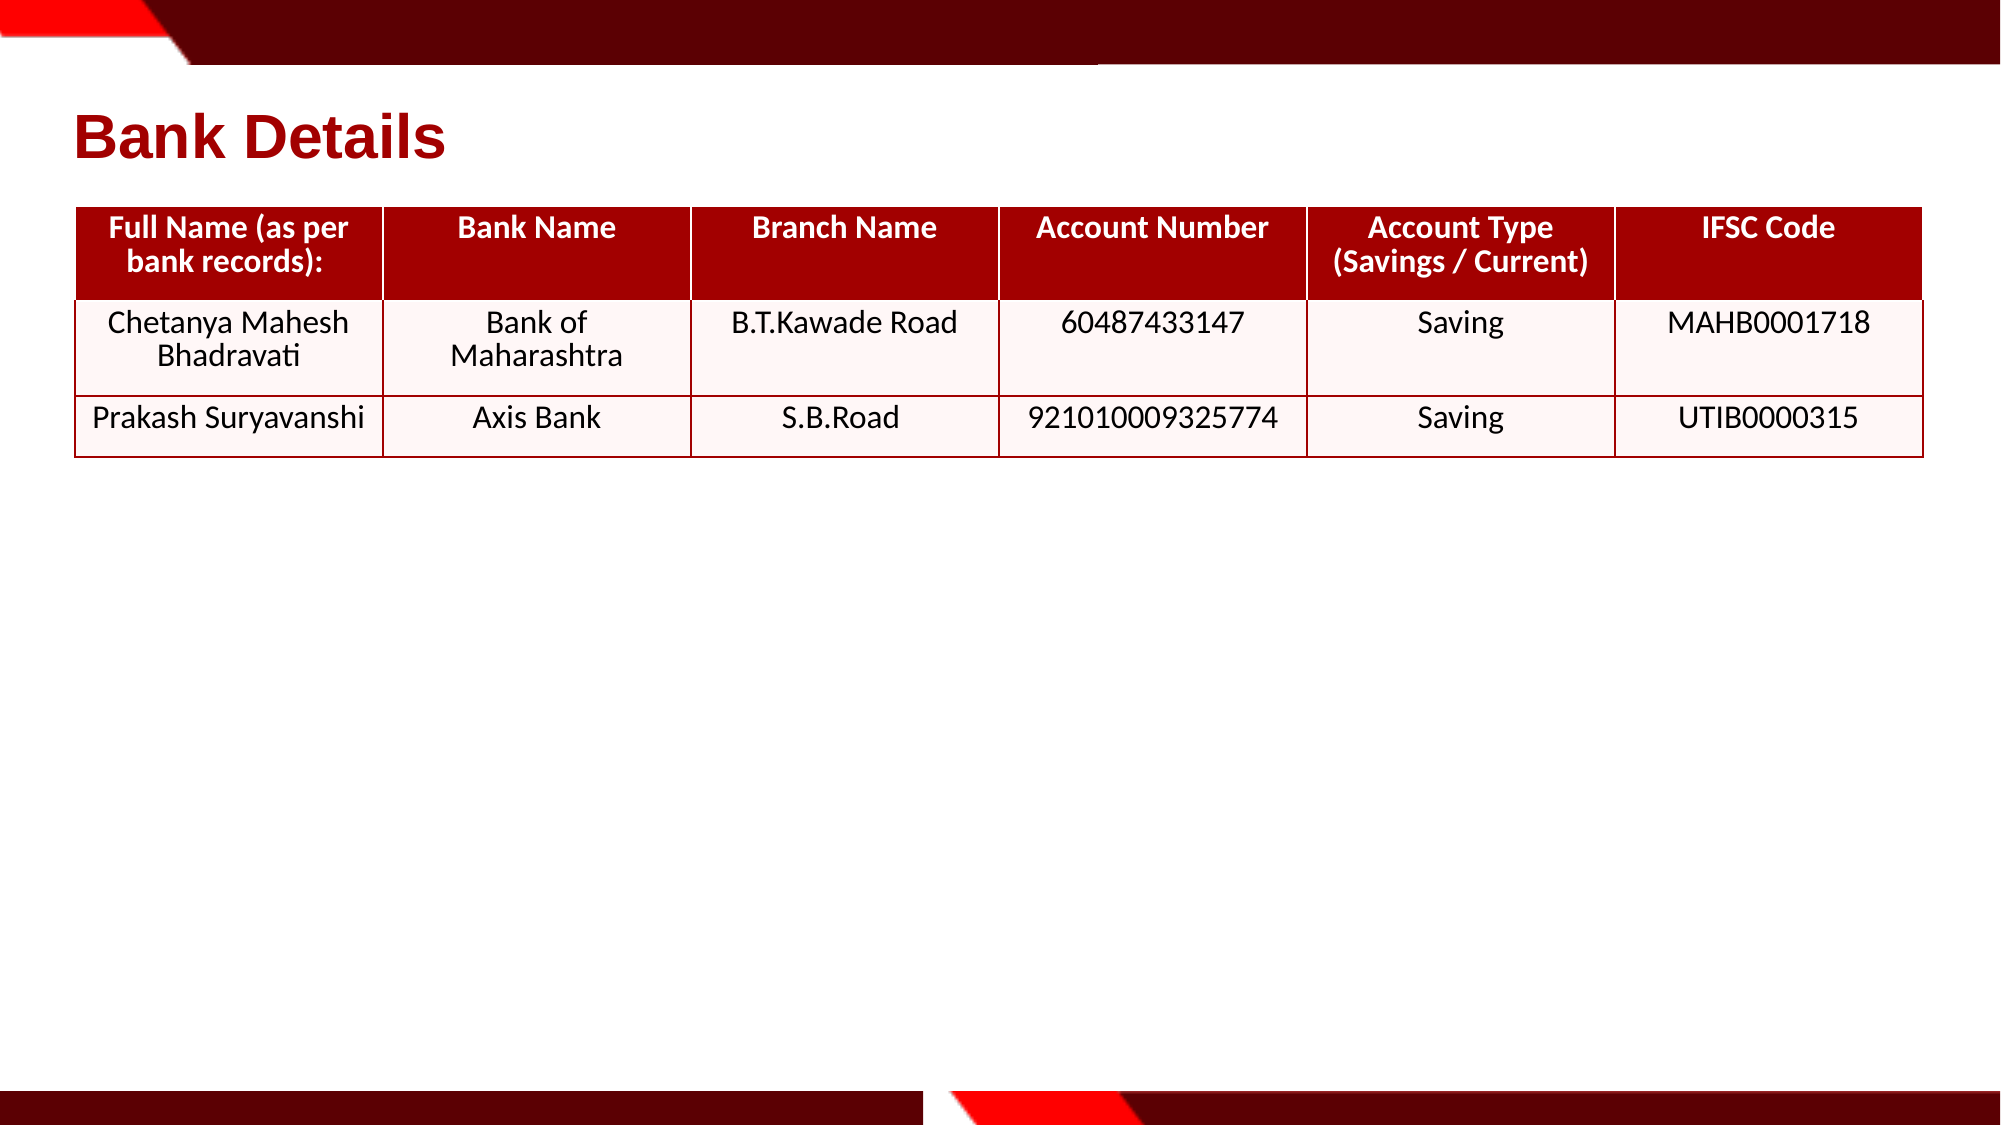

Bank Details
| Full Name (as per bank records): | Bank Name | Branch Name | Account Number | Account Type (Savings / Current) | IFSC Code |
| --- | --- | --- | --- | --- | --- |
| Chetanya Mahesh Bhadravati | Bank of Maharashtra | B.T.Kawade Road | 60487433147 | Saving | MAHB0001718 |
| Prakash Suryavanshi | Axis Bank | S.B.Road | 921010009325774 | Saving | UTIB0000315 |